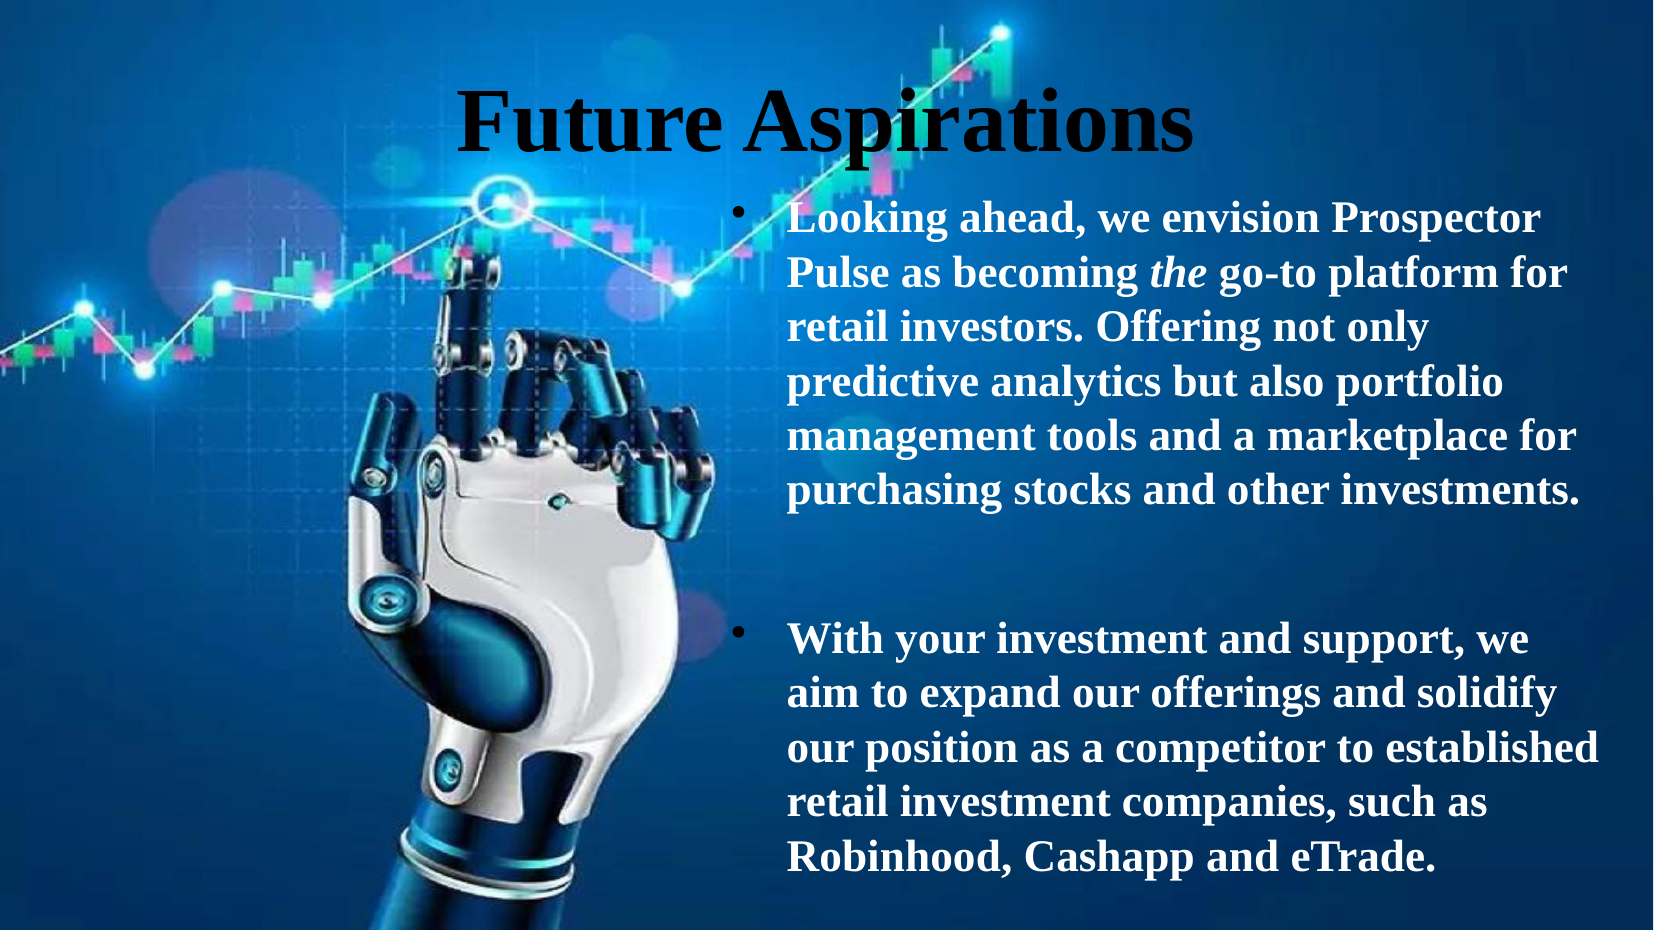

# Future Aspirations
Looking ahead, we envision Prospector Pulse as becoming the go-to platform for retail investors. Offering not only predictive analytics but also portfolio management tools and a marketplace for purchasing stocks and other investments.

With your investment and support, we aim to expand our offerings and solidify our position as a competitor to established retail investment companies, such as Robinhood, Cashapp and eTrade.